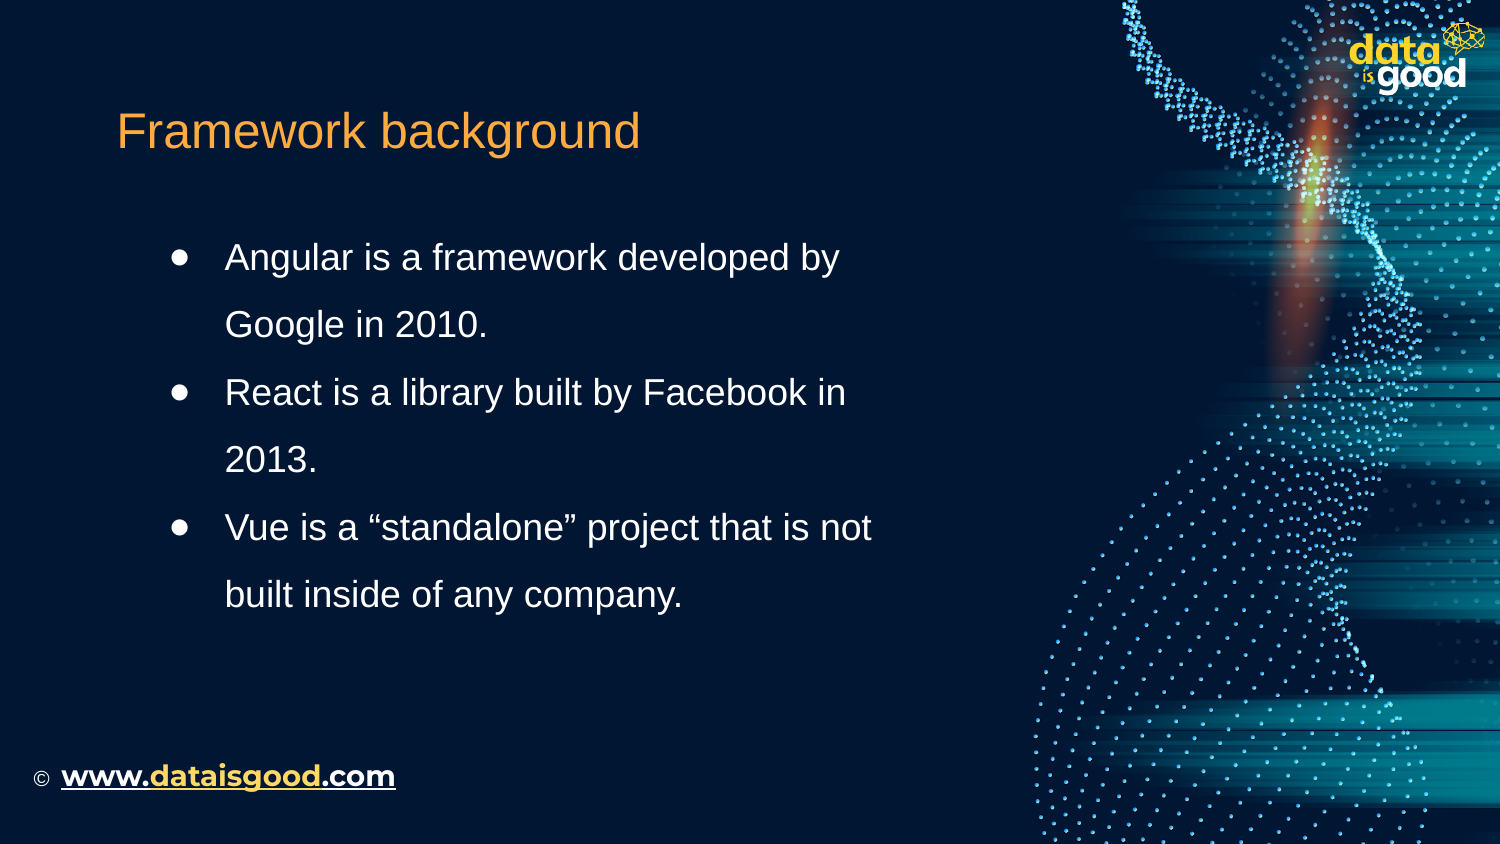

# Framework background
Angular is a framework developed by Google in 2010.
React is a library built by Facebook in 2013.
Vue is a “standalone” project that is not built inside of any company.